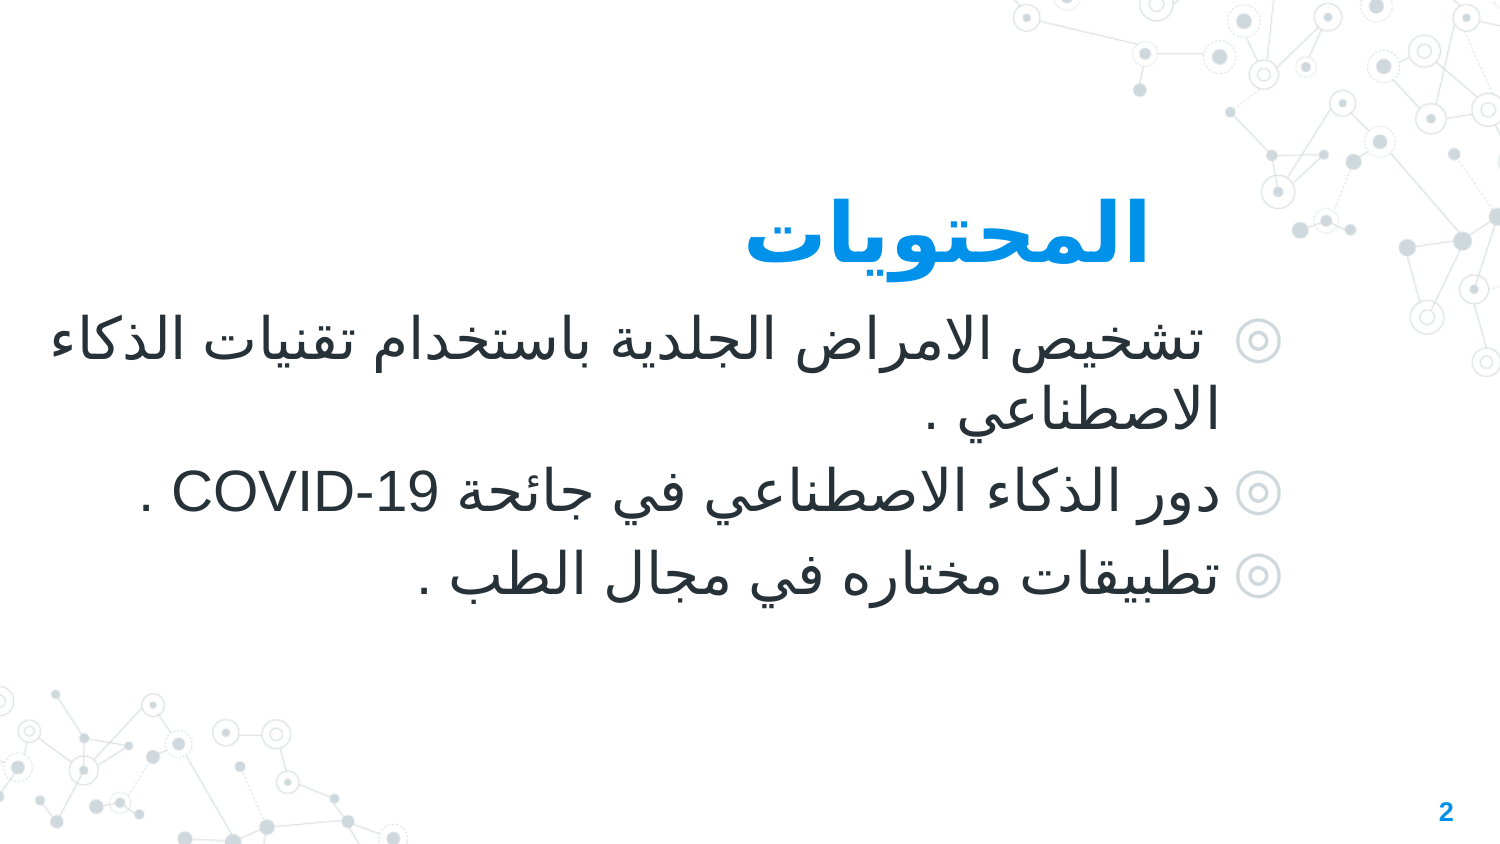

# المحتويات
 تشخيص الامراض الجلدية باستخدام تقنيات الذكاء الاصطناعي .
دور الذكاء الاصطناعي في جائحة COVID-19 .
تطبيقات مختاره في مجال الطب .

2